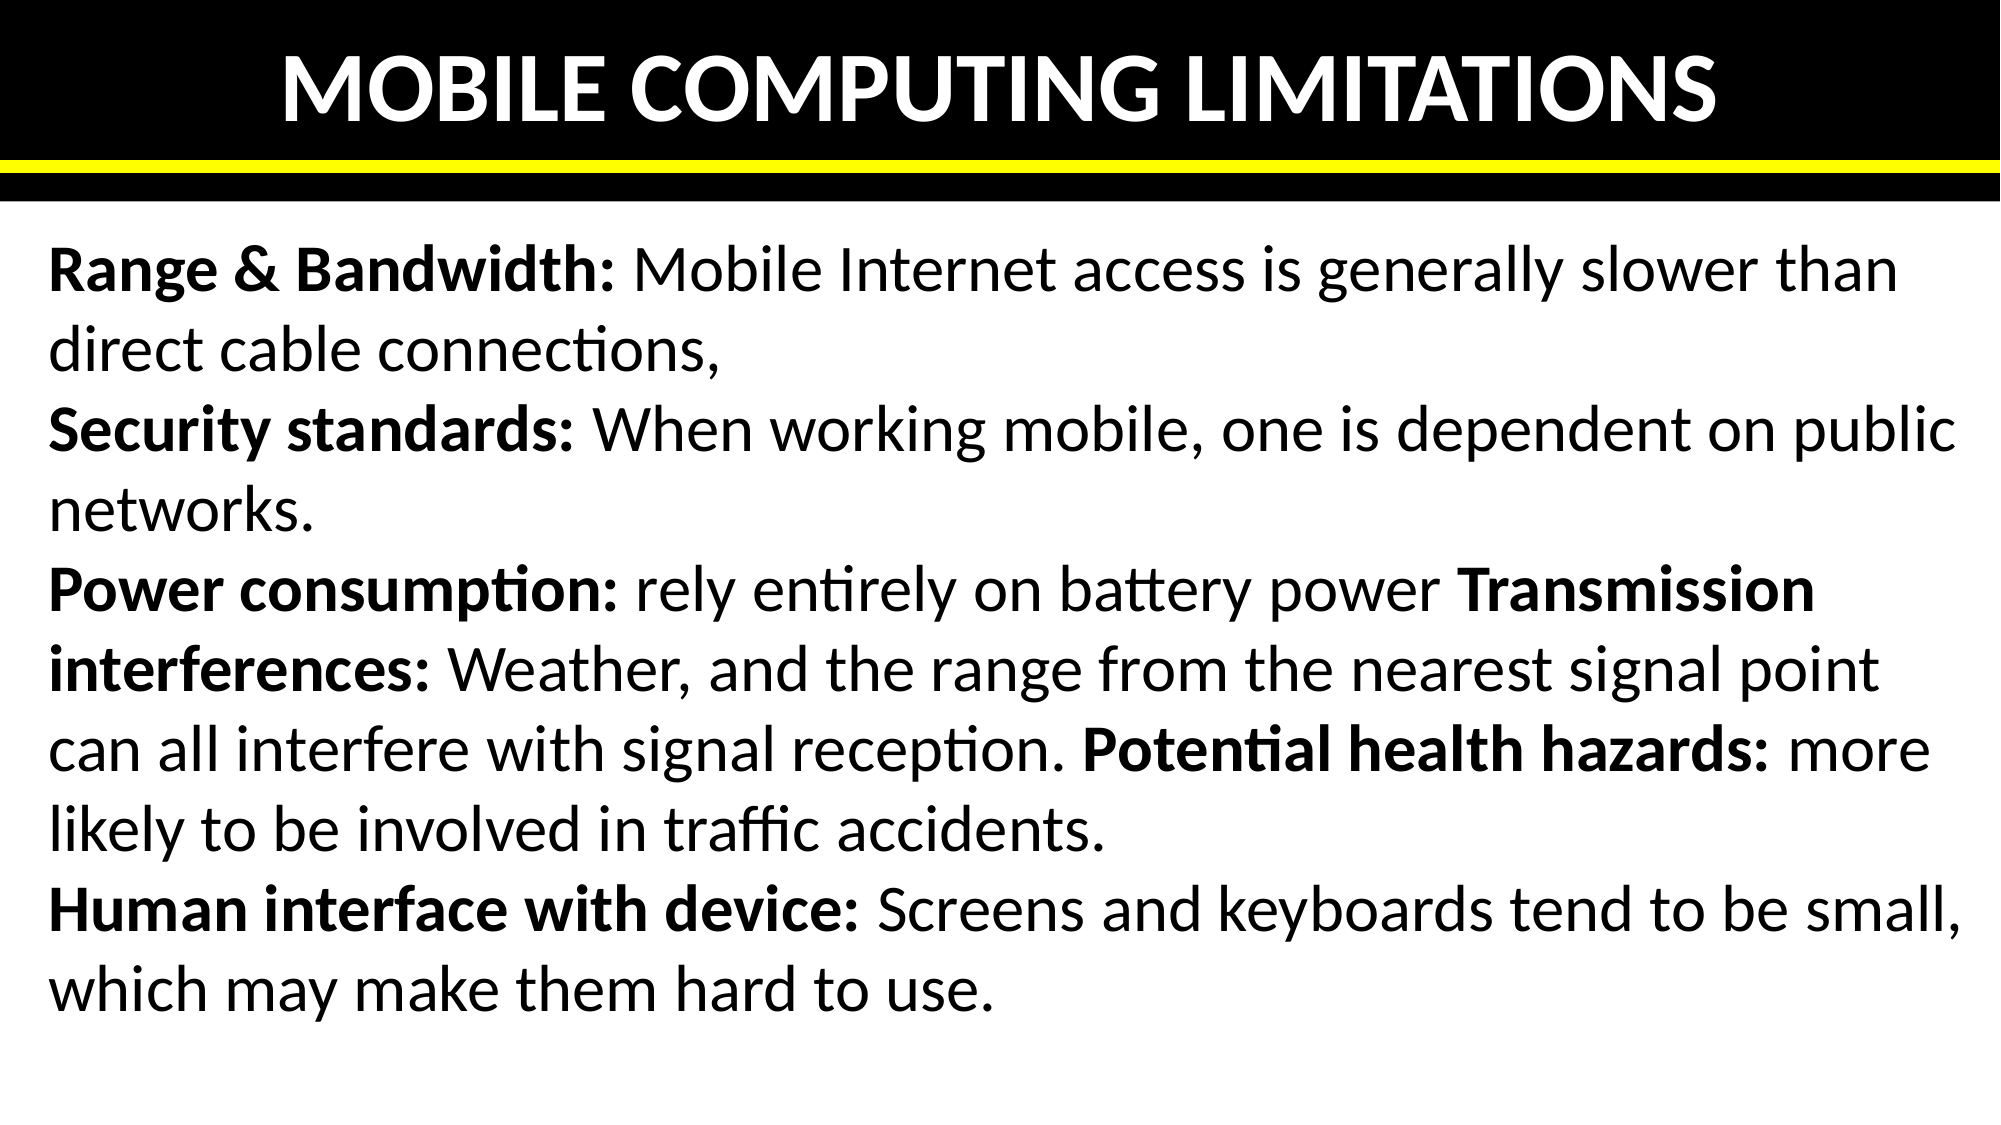

Mobile Computing
MOBILE COMPUTING LIMITATIONS
Range & Bandwidth: Mobile Internet access is generally slower than direct cable connections,
Security standards: When working mobile, one is dependent on public networks.
Power consumption: rely entirely on battery power Transmission interferences: Weather, and the range from the nearest signal point can all interfere with signal reception. Potential health hazards: more likely to be involved in traffic accidents.
Human interface with device: Screens and keyboards tend to be small, which may make them hard to use.